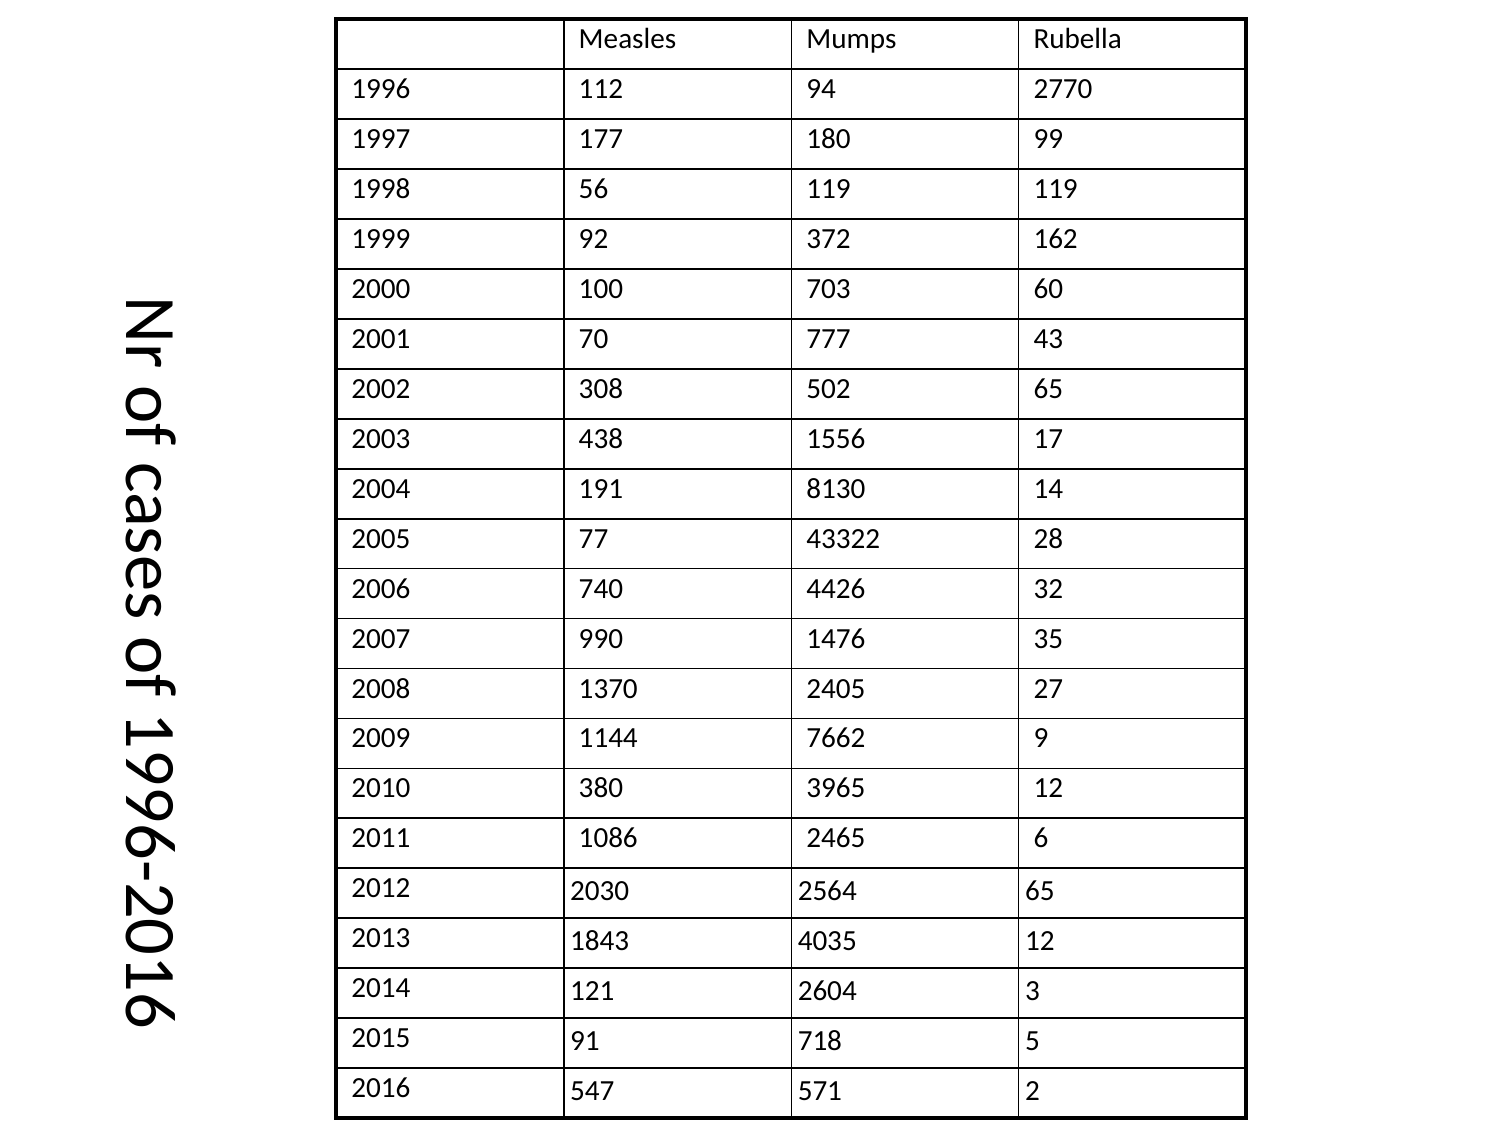

|  | Measles | Mumps | Rubella |
| --- | --- | --- | --- |
| 1996 | 112 | 94 | 2770 |
| 1997 | 177 | 180 | 99 |
| 1998 | 56 | 119 | 119 |
| 1999 | 92 | 372 | 162 |
| 2000 | 100 | 703 | 60 |
| 2001 | 70 | 777 | 43 |
| 2002 | 308 | 502 | 65 |
| 2003 | 438 | 1556 | 17 |
| 2004 | 191 | 8130 | 14 |
| 2005 | 77 | 43322 | 28 |
| 2006 | 740 | 4426 | 32 |
| 2007 | 990 | 1476 | 35 |
| 2008 | 1370 | 2405 | 27 |
| 2009 | 1144 | 7662 | 9 |
| 2010 | 380 | 3965 | 12 |
| 2011 | 1086 | 2465 | 6 |
| 2012 | 2030 | 2564 | 65 |
| 2013 | 1843 | 4035 | 12 |
| 2014 | 121 | 2604 | 3 |
| 2015 | 91 | 718 | 5 |
| 2016 | 547 | 571 | 2 |
# Nr of cases of 1996-2016